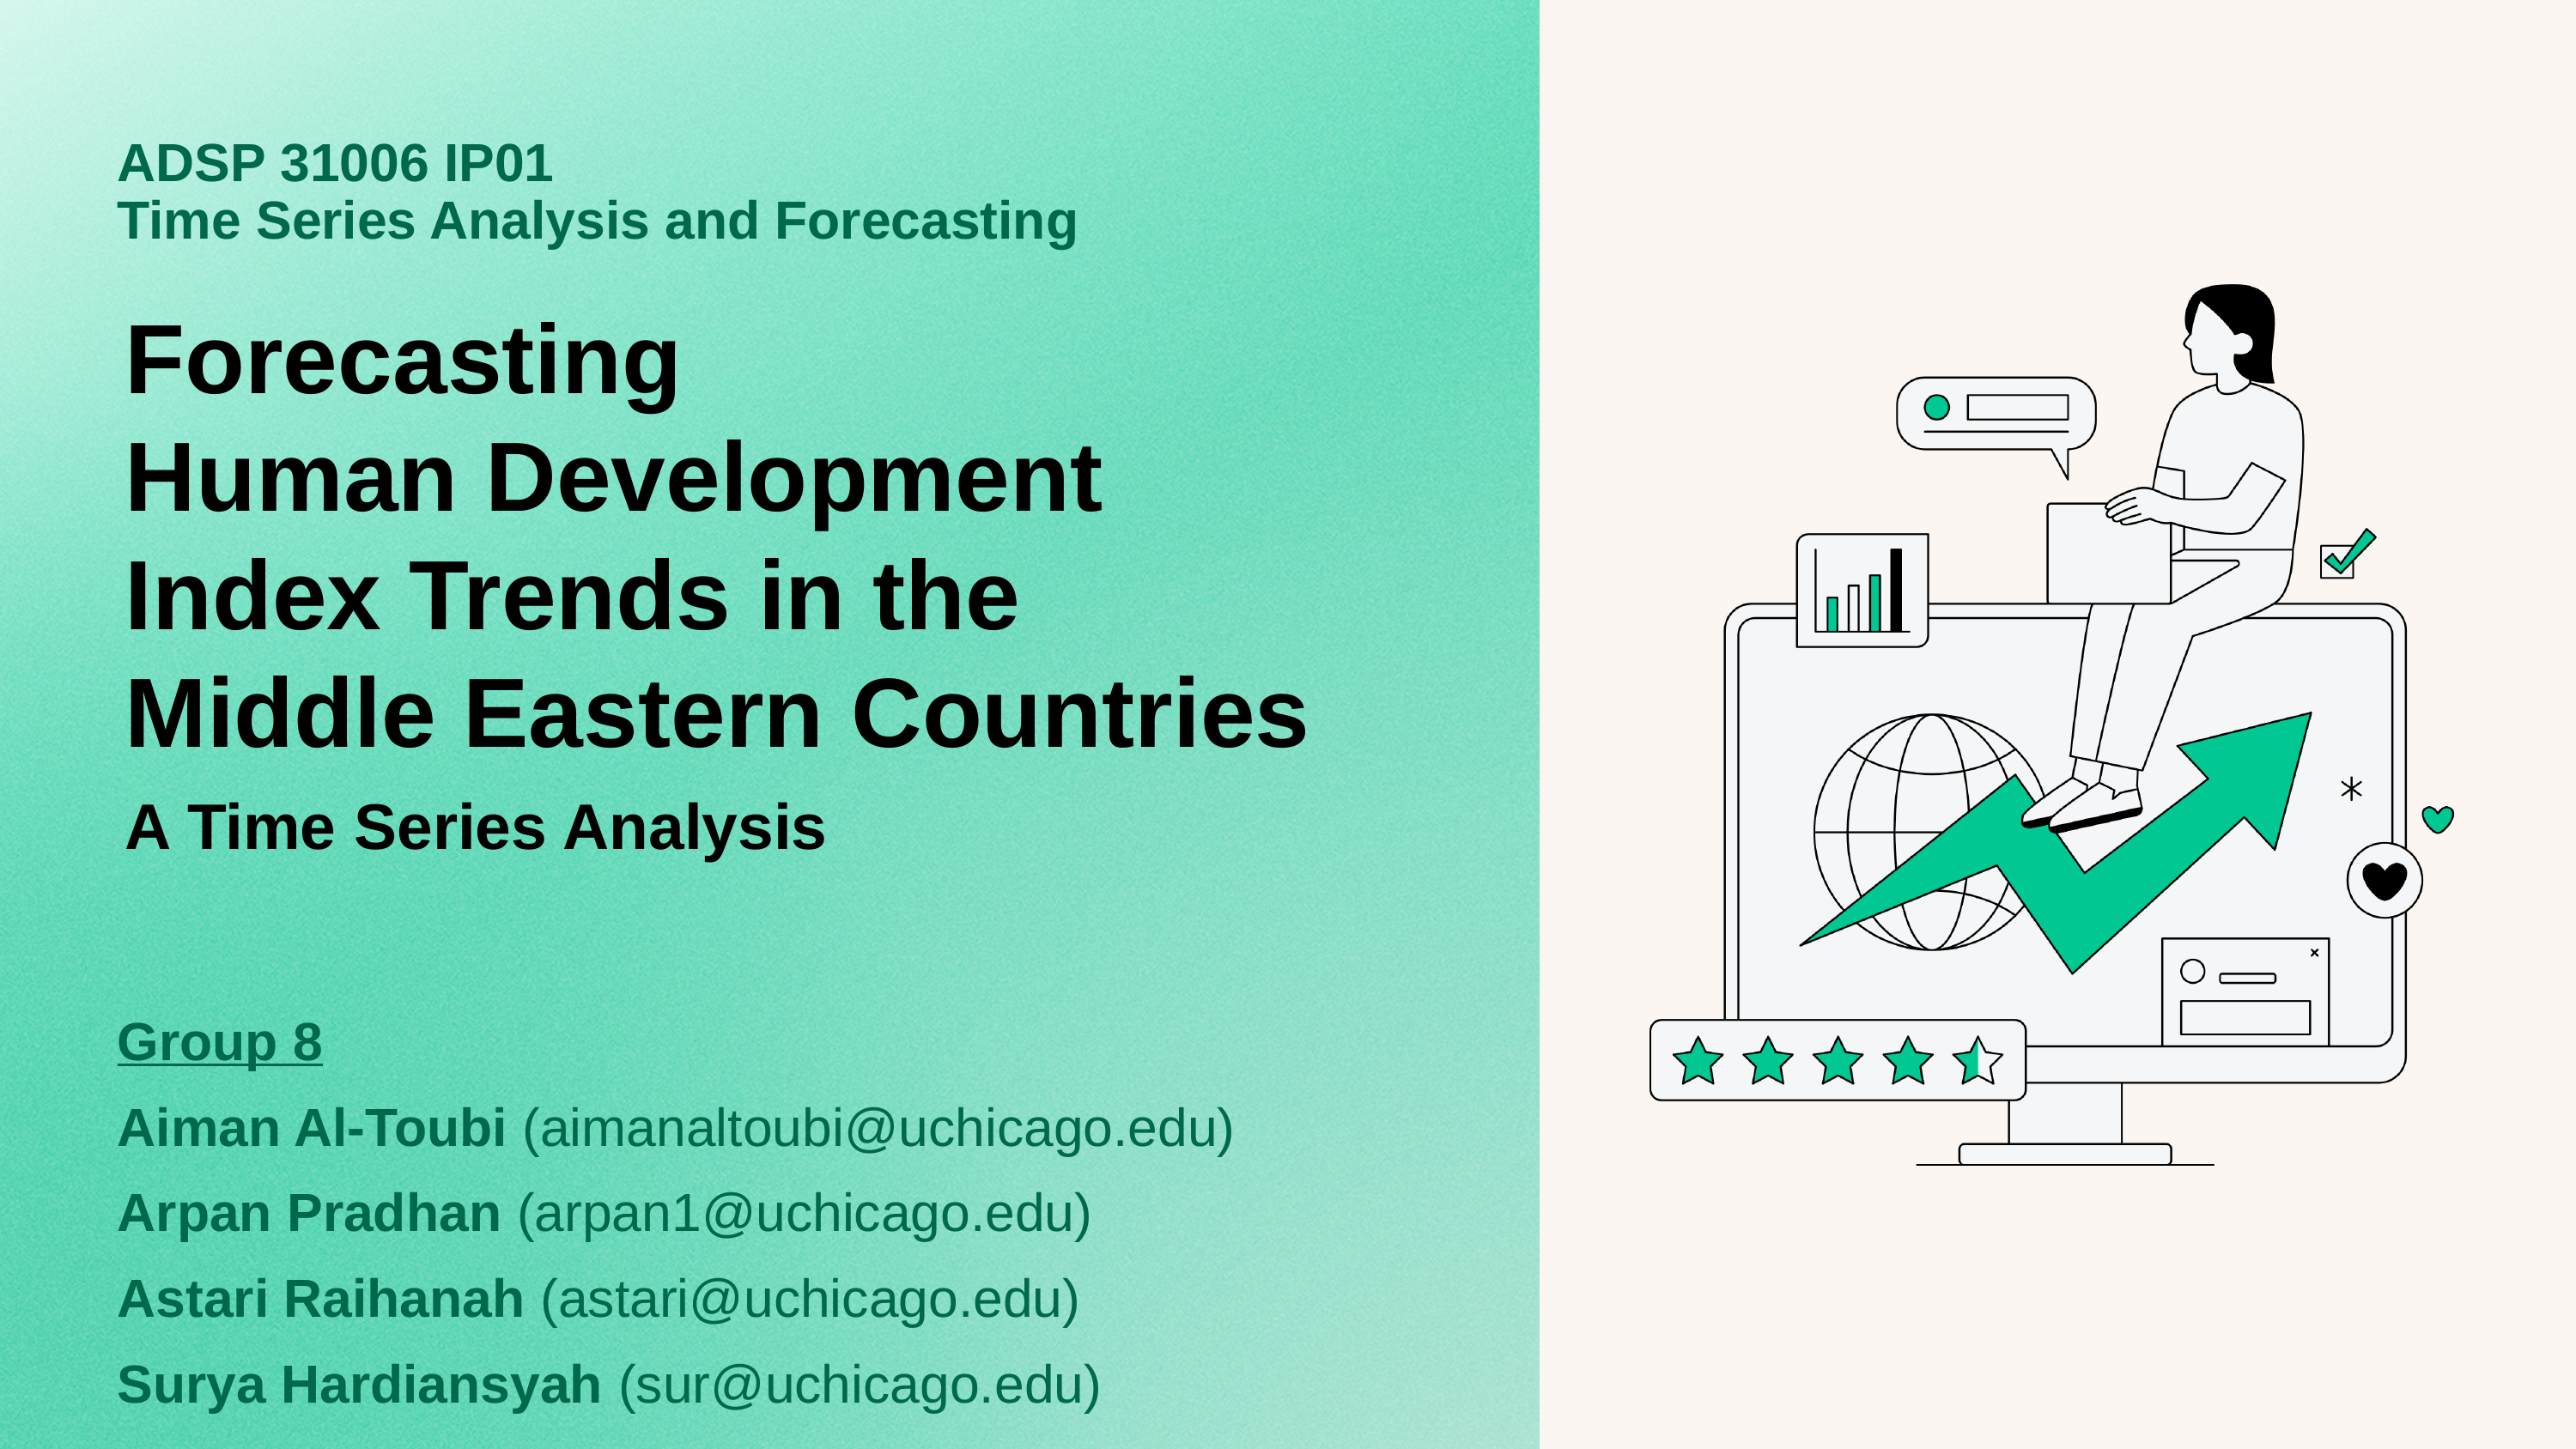

ADSP 31006 IP01
Time Series Analysis and Forecasting

Forecasting
Human Development Index Trends in the
Middle Eastern Countries
A Time Series Analysis
Group 8
Aiman Al-Toubi (aimanaltoubi@uchicago.edu)
Arpan Pradhan (arpan1@uchicago.edu)
Astari Raihanah (astari@uchicago.edu)
Surya Hardiansyah (sur@uchicago.edu)